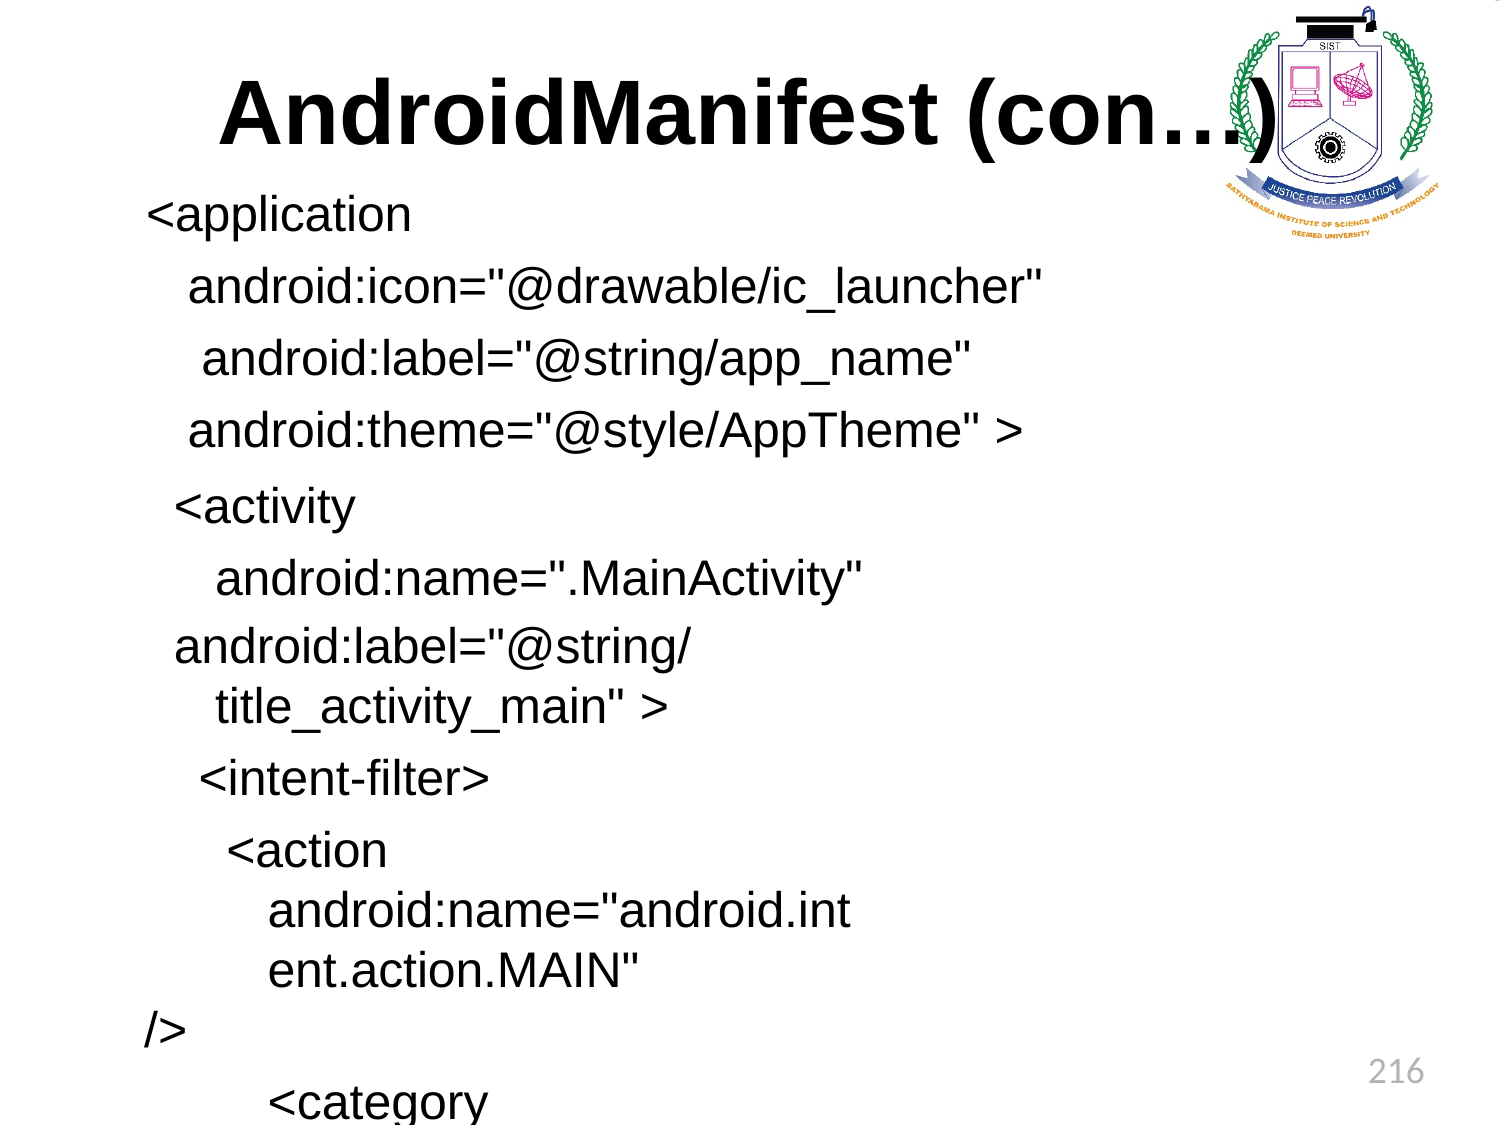

# AndroidManifest (con…)
<application  android:icon="@drawable/ic_launcher"  android:label="@string/app_name"  android:theme="@style/AppTheme" >
<activity  android:name=".MainActivity"
android:label="@string/title_activity_main" >
<intent-filter>
<action android:name="android.intent.action.MAIN"
/>
<category  android:name="android.intent.category.LAUNCHER"/>
</intent-filter> </activity> </application> </manifest>
216